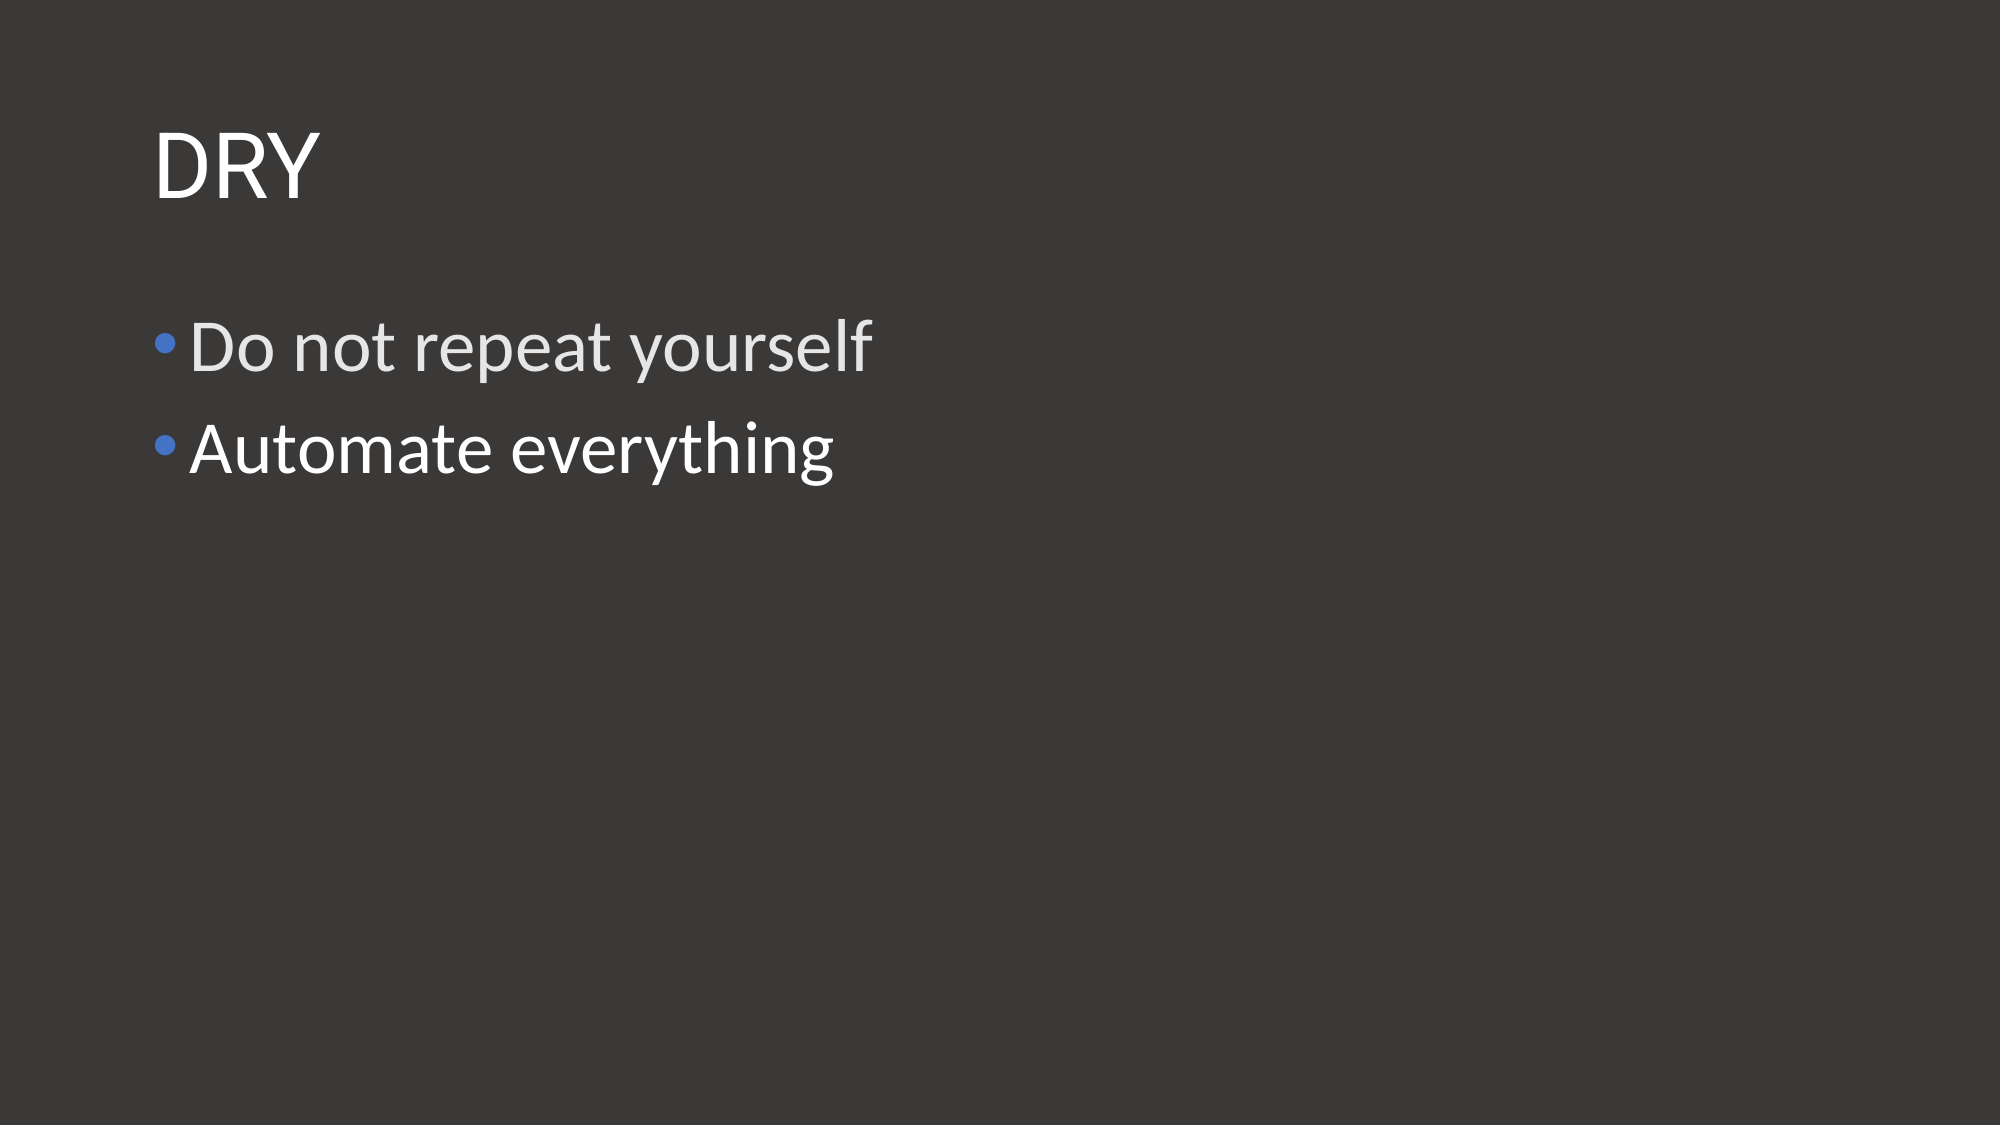

# DRY
Do not repeat yourself
Automate everything